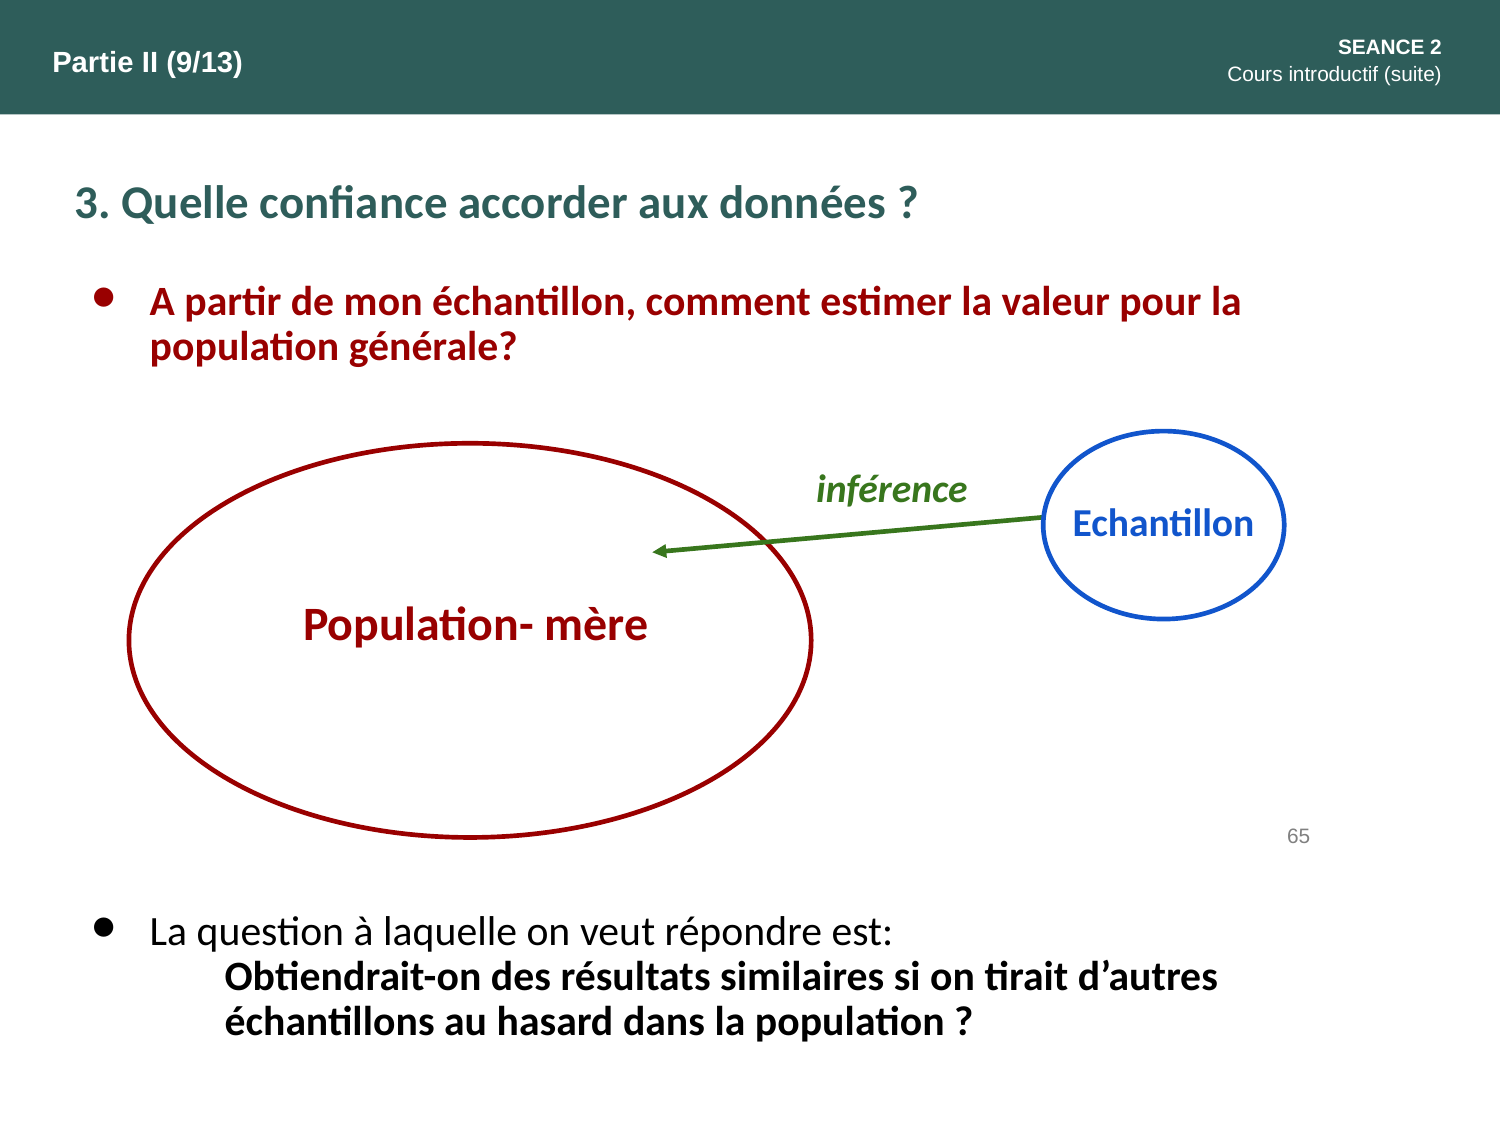

SEANCE 2
Cours introductif (suite)
Partie II (9/13)
3. Quelle confiance accorder aux données ?

A partir de mon échantillon, comment estimer la valeur pour la population générale?

La question à laquelle on veut répondre est:
Obtiendrait-on des résultats similaires si on tirait d’autres échantillons au hasard dans la population ?

inférence
Echantillon
Population- mère
65